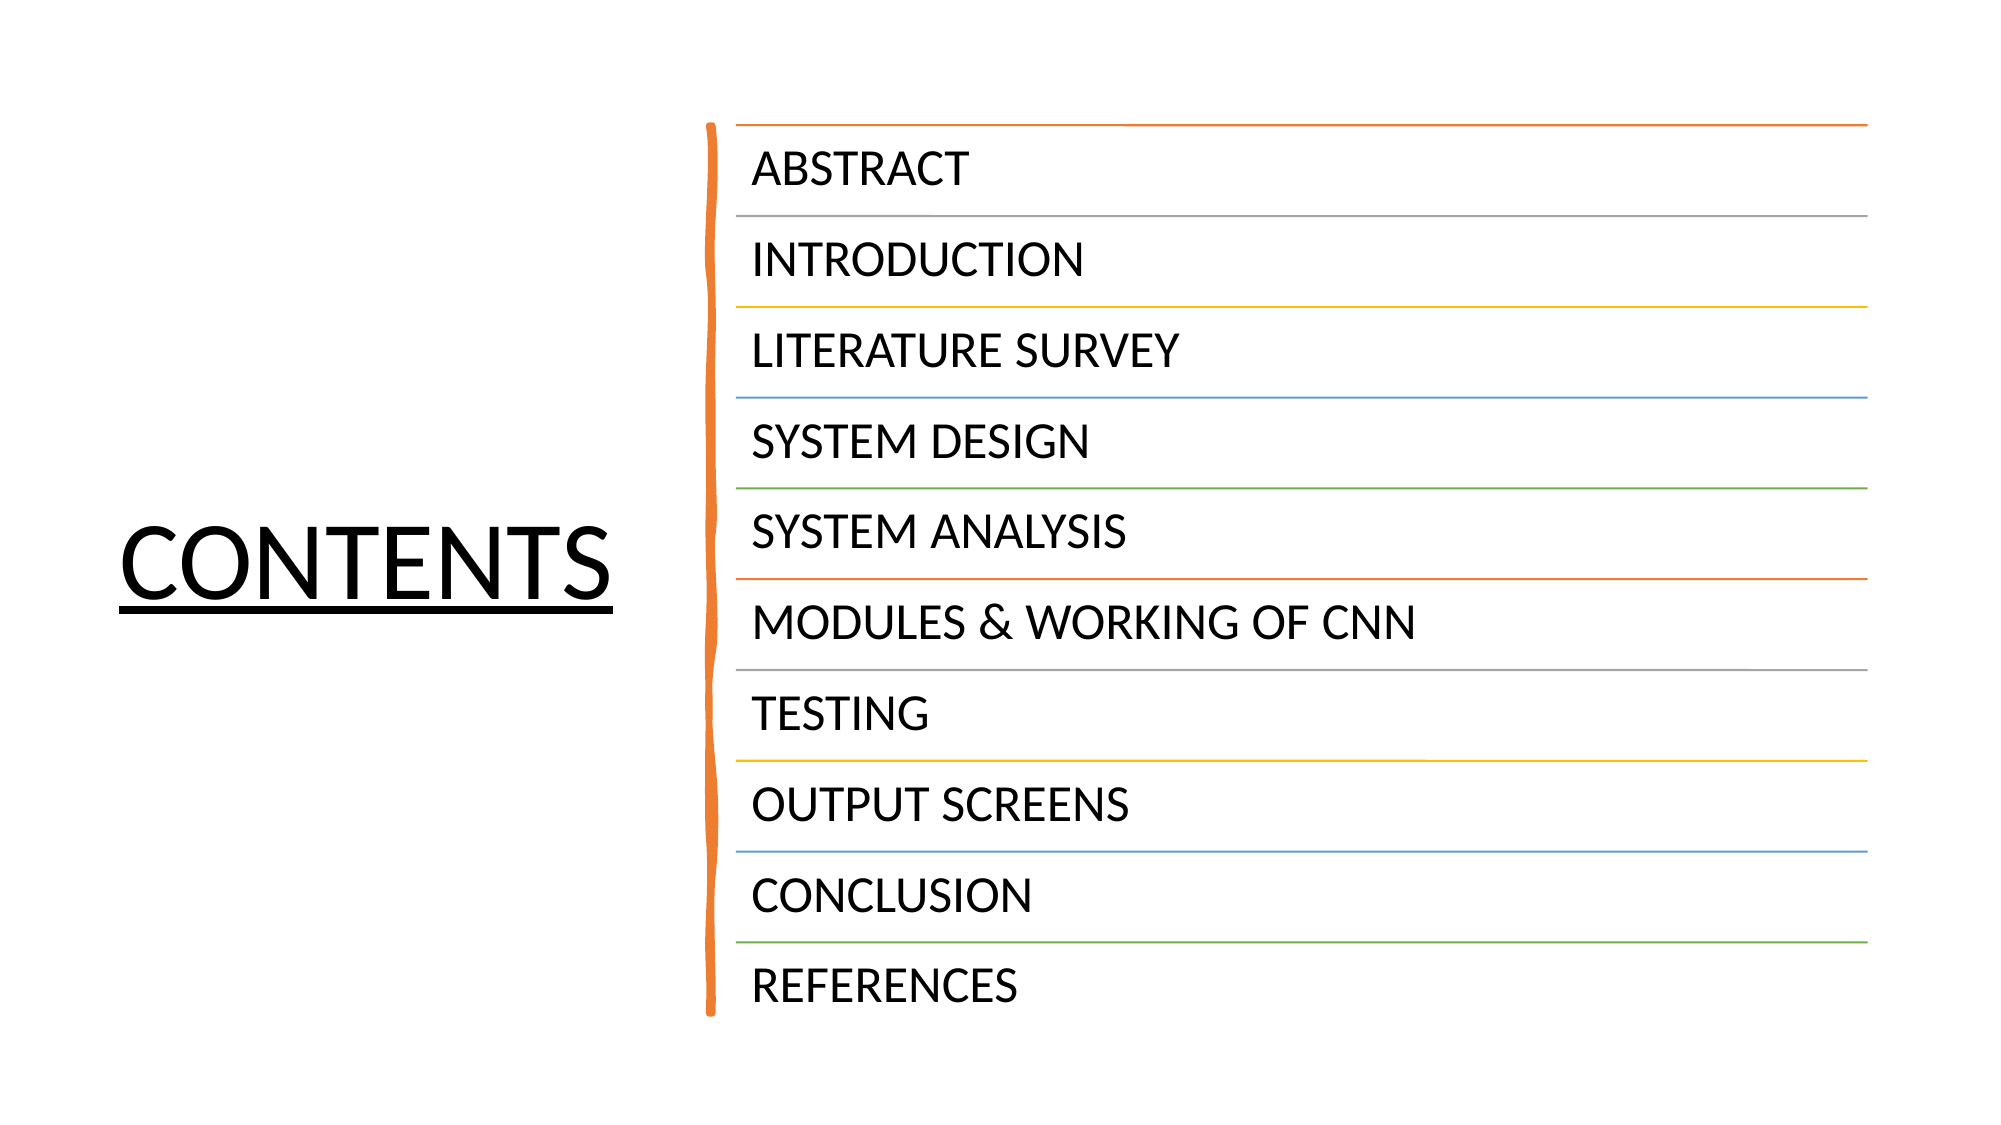

# CONTENTS
ABSTRACT
INTRODUCTION
LITERATURE SURVEY
SYSTEM DESIGN
SYSTEM ANALYSIS
MODULES & WORKING OF CNN
TESTING
OUTPUT SCREENS
CONCLUSION
REFERENCES